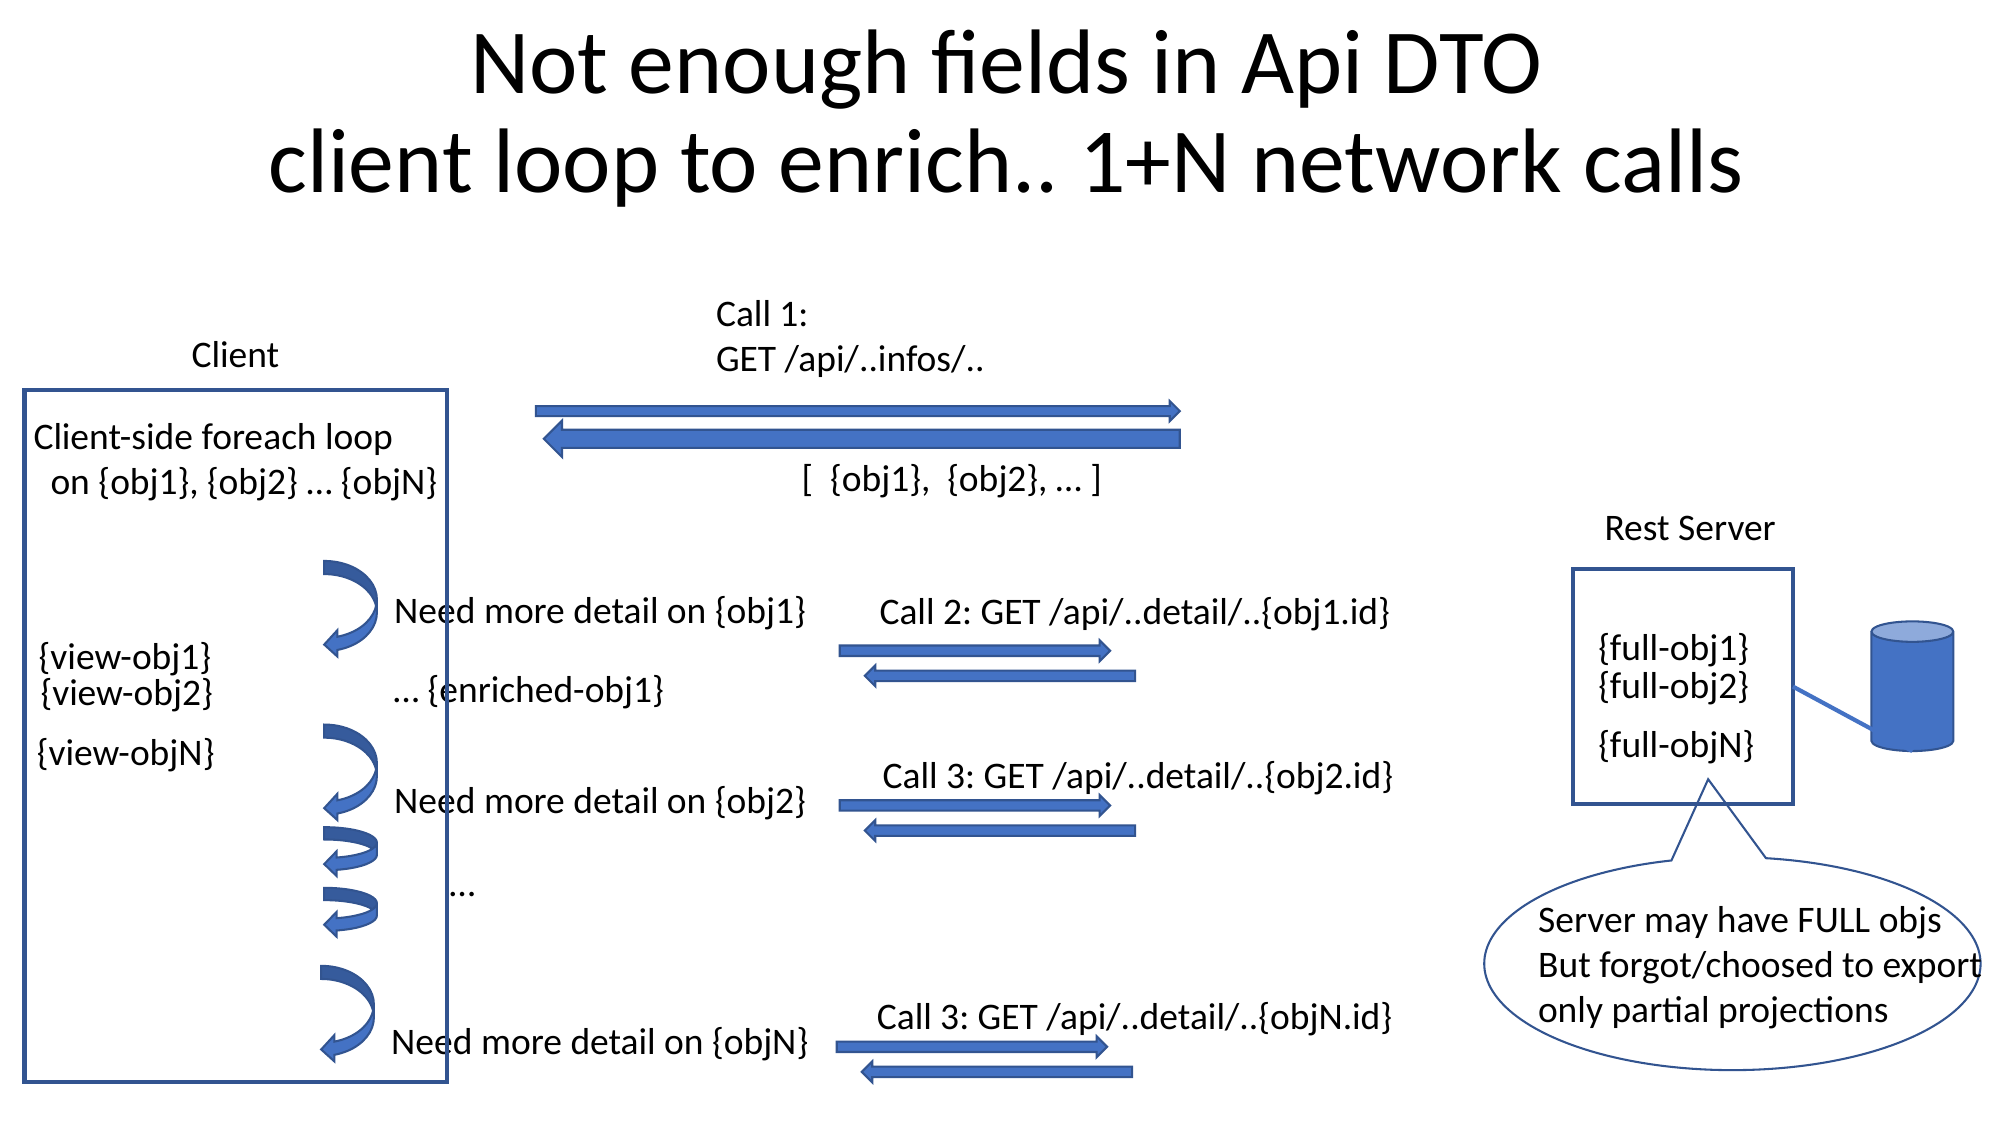

# Not enough fields in Api DTO client loop to enrich.. 1+N network calls
Call 1:
GET /api/..infos/..
Client

Client-side foreach loop
  on {obj1}, {obj2} … {objN}

[  {obj1},  {obj2}, … ]
Rest Server

Need more detail on {obj1}
Call 2: GET /api/..detail/..{obj1.id}

{full-obj1}

{view-obj1}

{full-obj2}
… {enriched-obj1}
{view-obj2}

{full-objN}
{view-objN}
Call 3: GET /api/..detail/..{obj2.id}

Need more detail on {obj2}

…

Server may have FULL objs
But forgot/choosed to export
only partial projections
Call 3: GET /api/..detail/..{objN.id}

Need more detail on {objN}